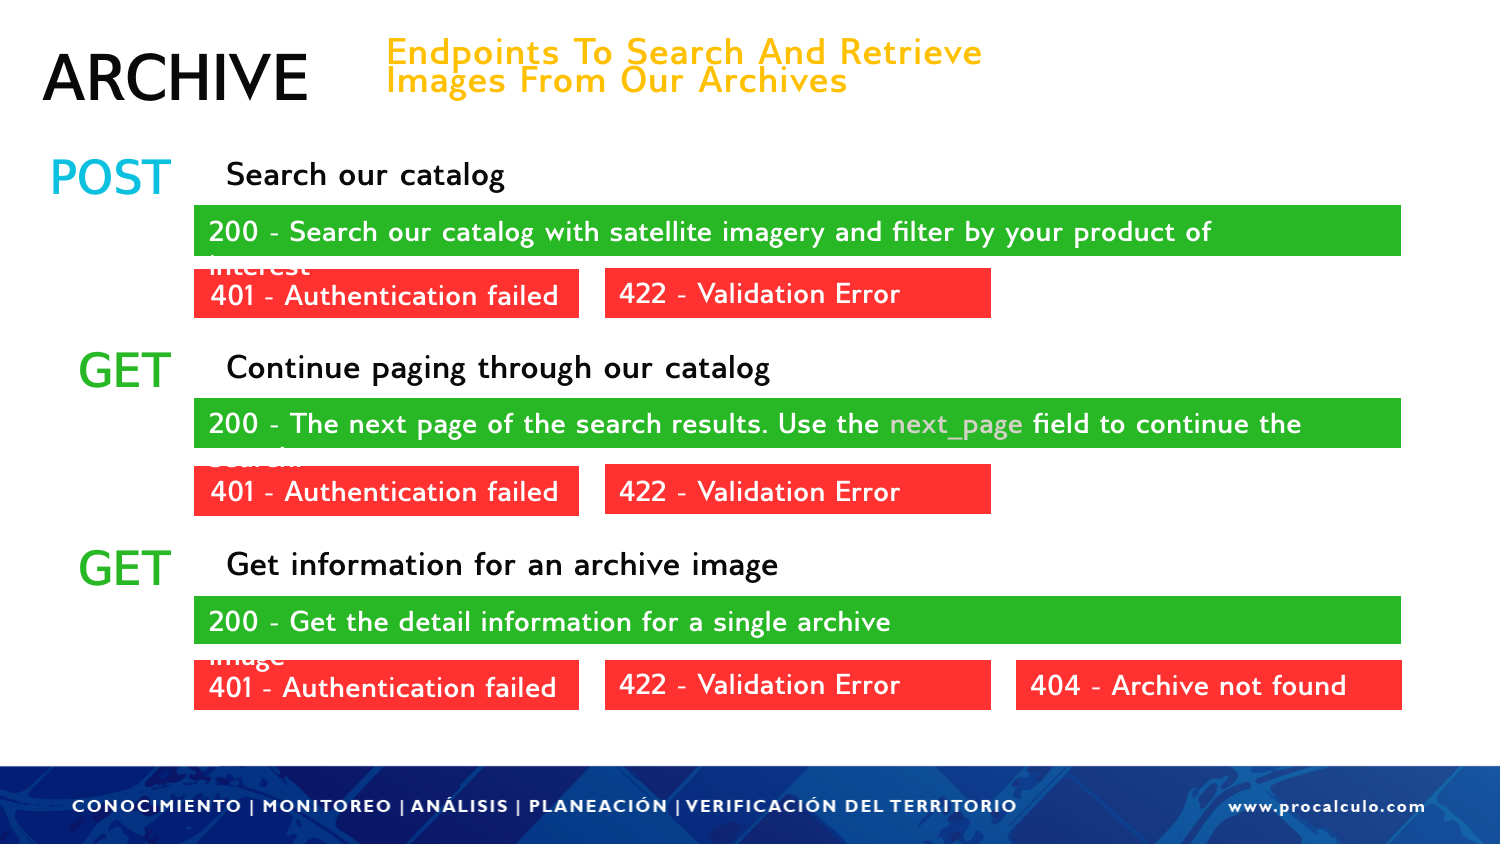

ARCHIVE
Endpoints To Search And Retrieve Images From Our Archives
POST
Search our catalog

200 - Search our catalog with satellite imagery and filter by your product of interest

422 - Validation Error
 401 - Authentication failed
GET
Continue paging through our catalog

200 - The next page of the search results. Use the next_page field to continue the search.

 401 - Authentication failed
422 - Validation Error
GET
Get information for an archive image

200 - Get the detail information for a single archive image

422 - Validation Error
404 - Archive not found
401 - Authentication failed